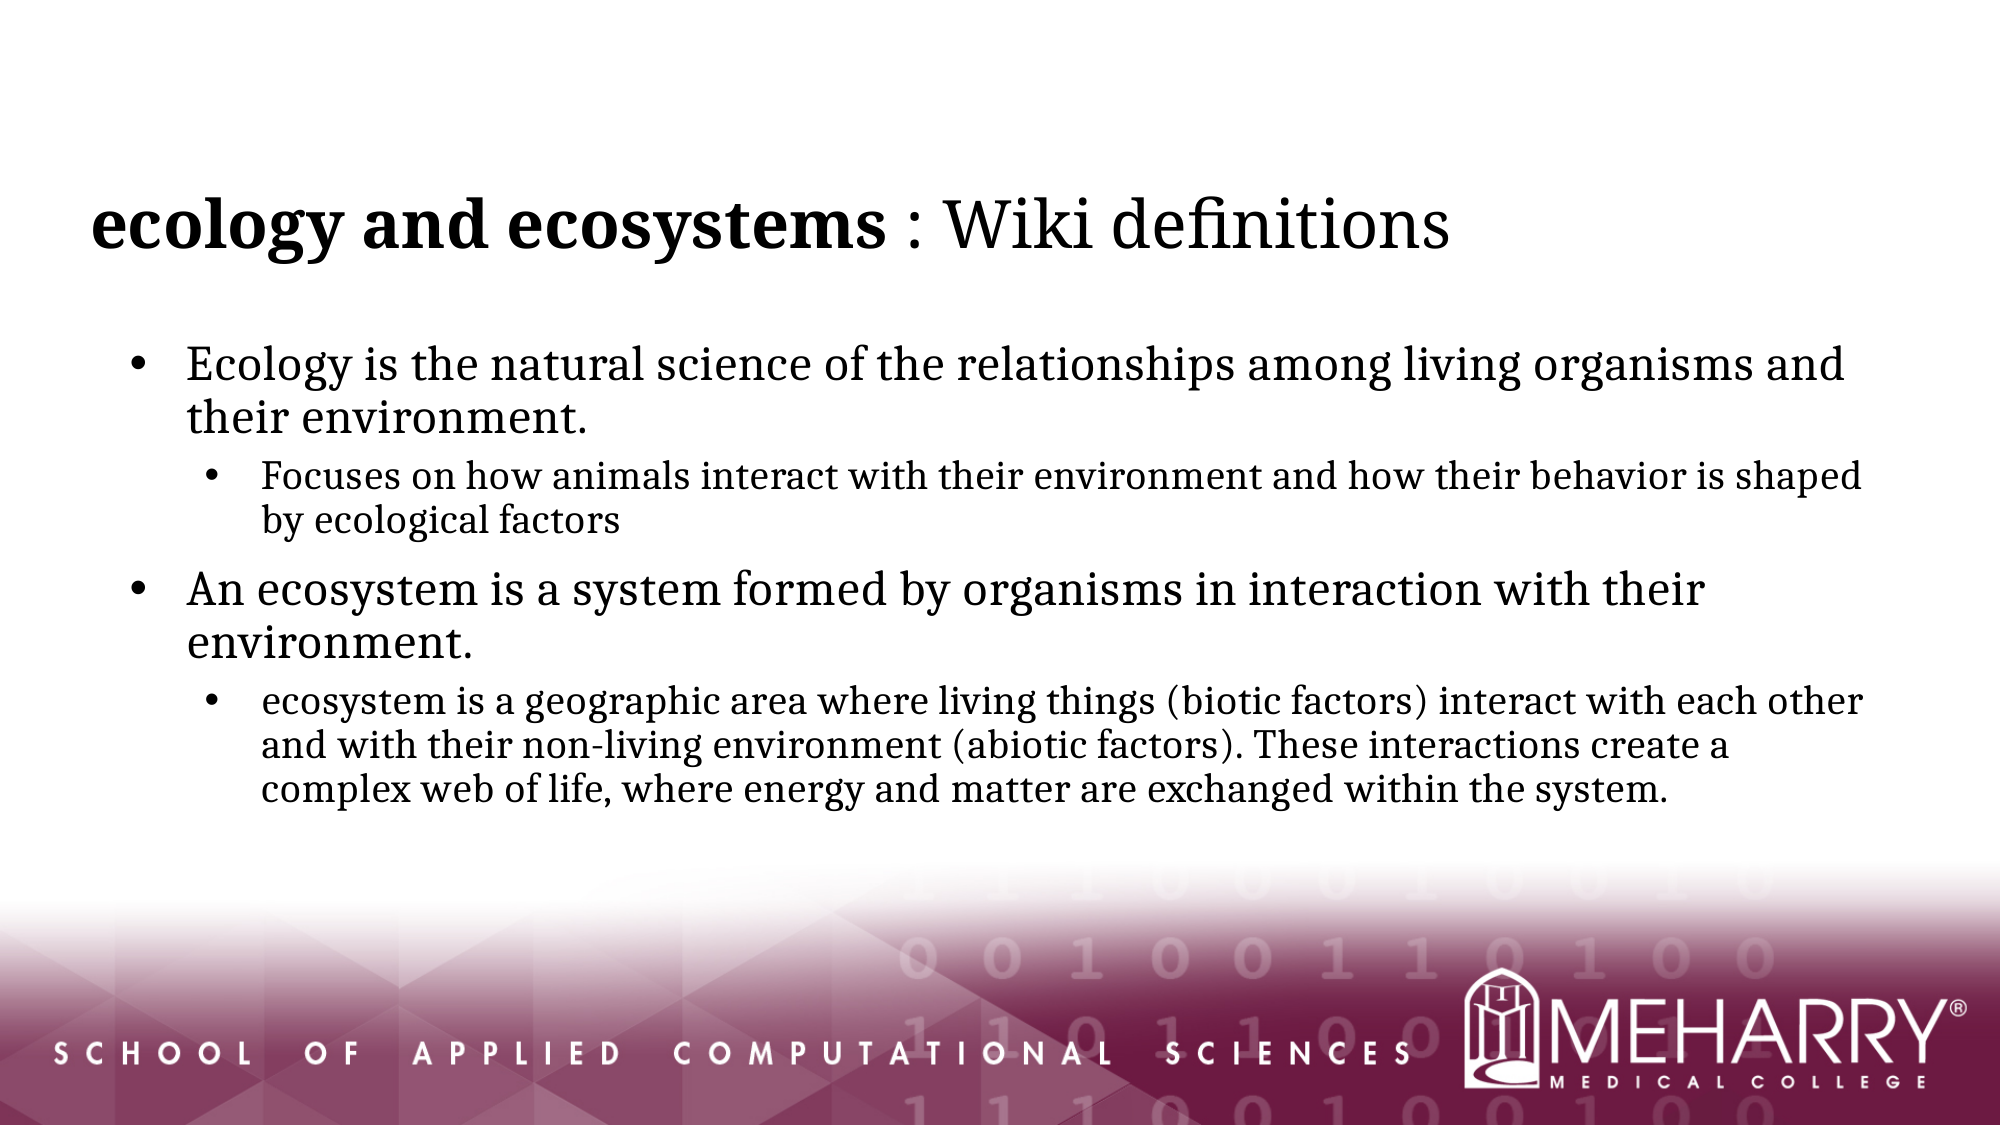

# ecology and ecosystems : Wiki definitions
Ecology is the natural science of the relationships among living organisms and their environment.
Focuses on how animals interact with their environment and how their behavior is shaped by ecological factors
An ecosystem is a system formed by organisms in interaction with their environment.
ecosystem is a geographic area where living things (biotic factors) interact with each other and with their non-living environment (abiotic factors). These interactions create a complex web of life, where energy and matter are exchanged within the system.